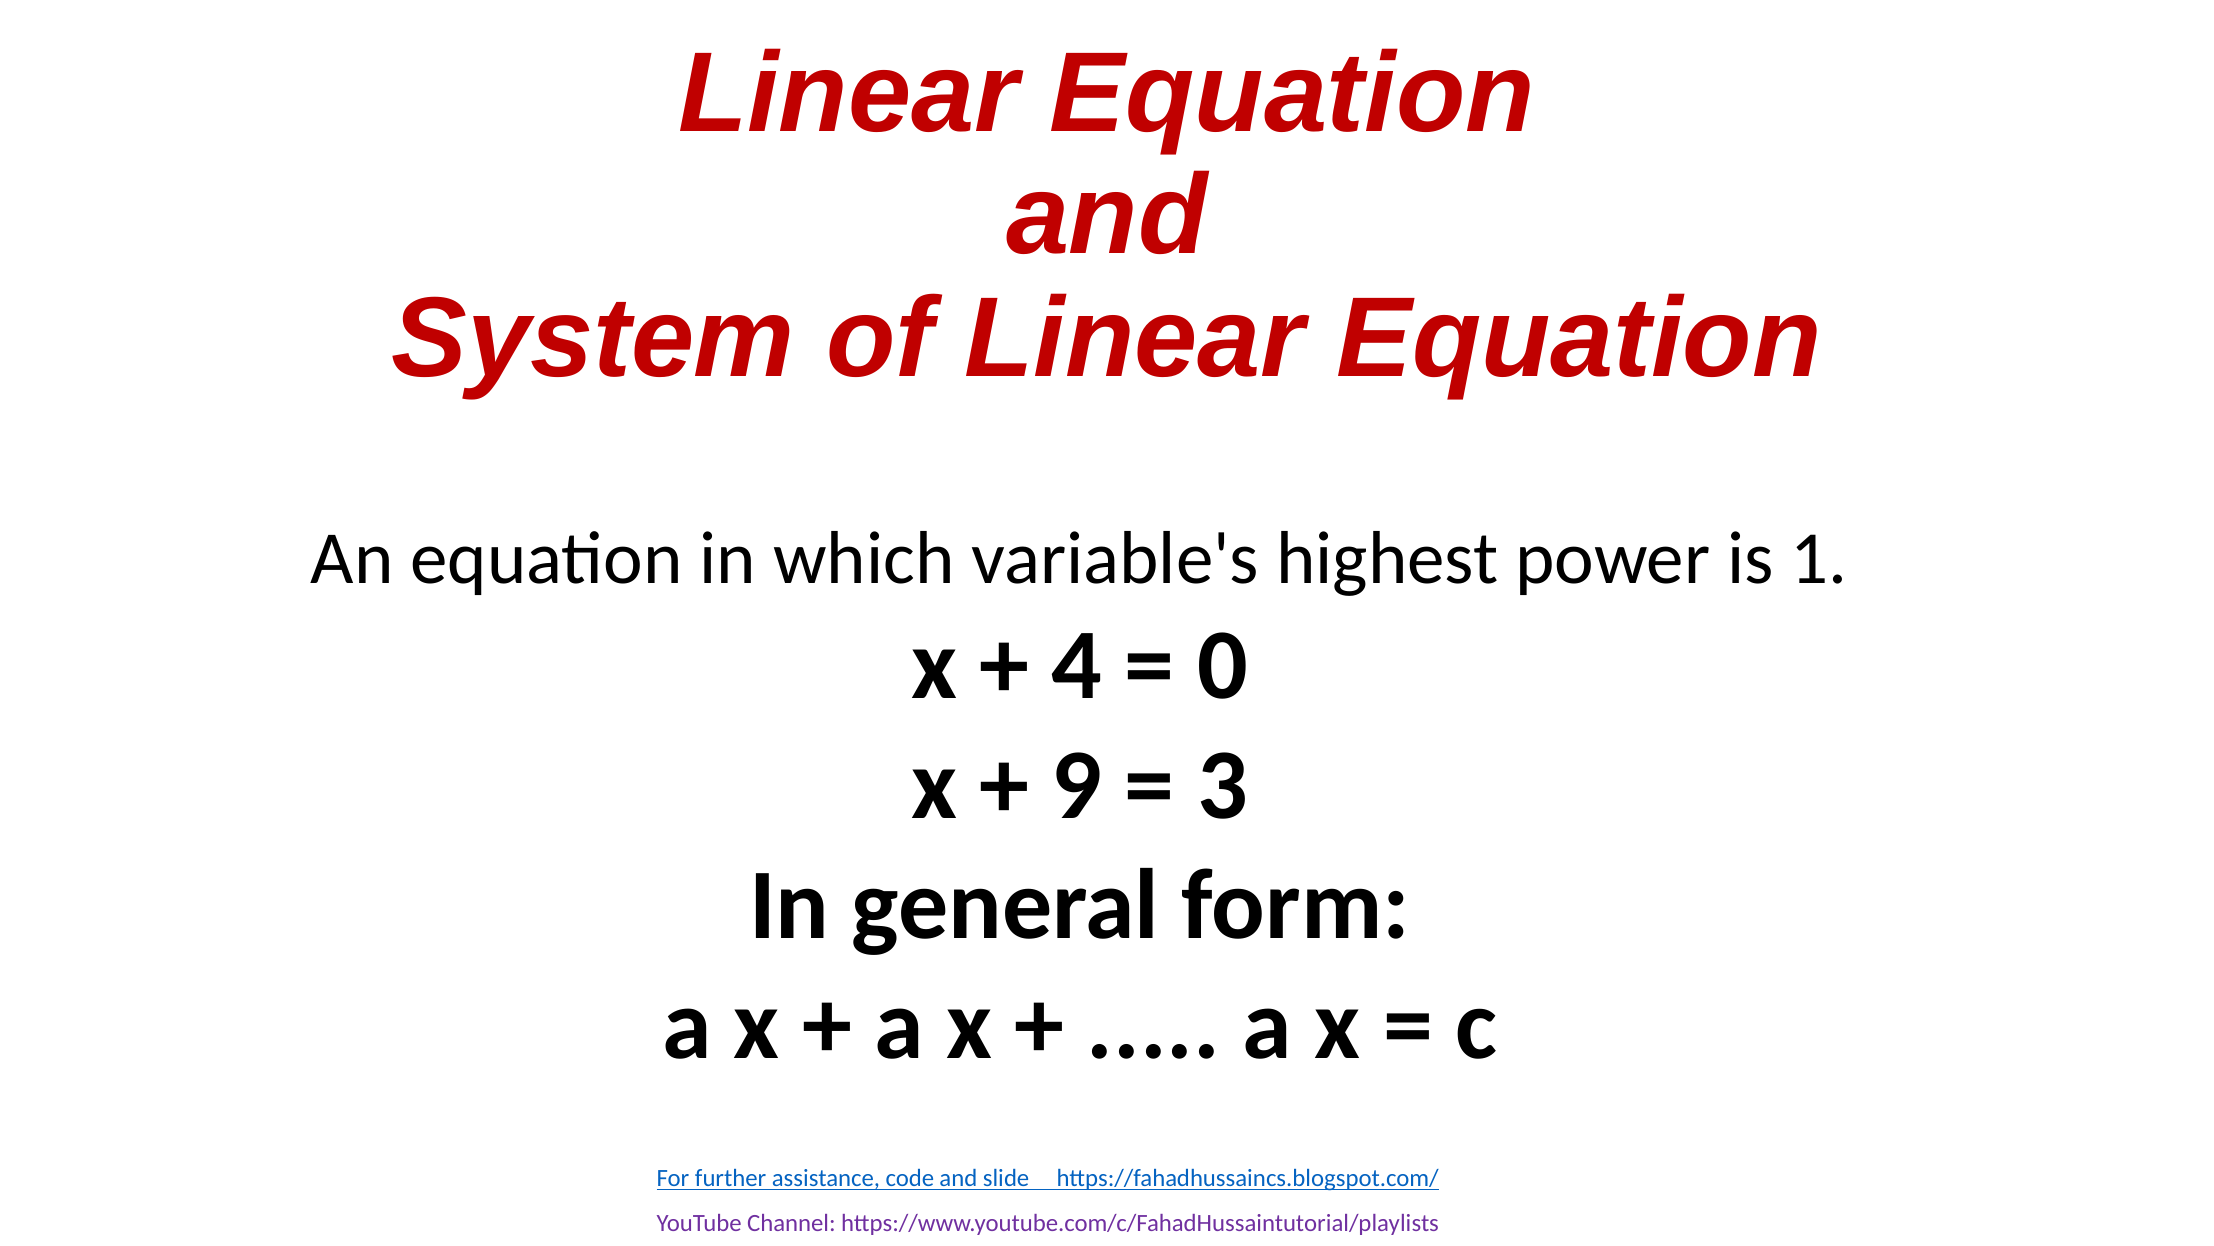

# Linear Equation and System of Linear Equation
An equation in which variable's highest power is 1.
x + 4 = 0
x + 9 = 3
In general form:
a x + a x + ..... a x = c
For further assistance, code and slide     https://fahadhussaincs.blogspot.com/
YouTube Channel: https://www.youtube.com/c/FahadHussaintutorial/playlists